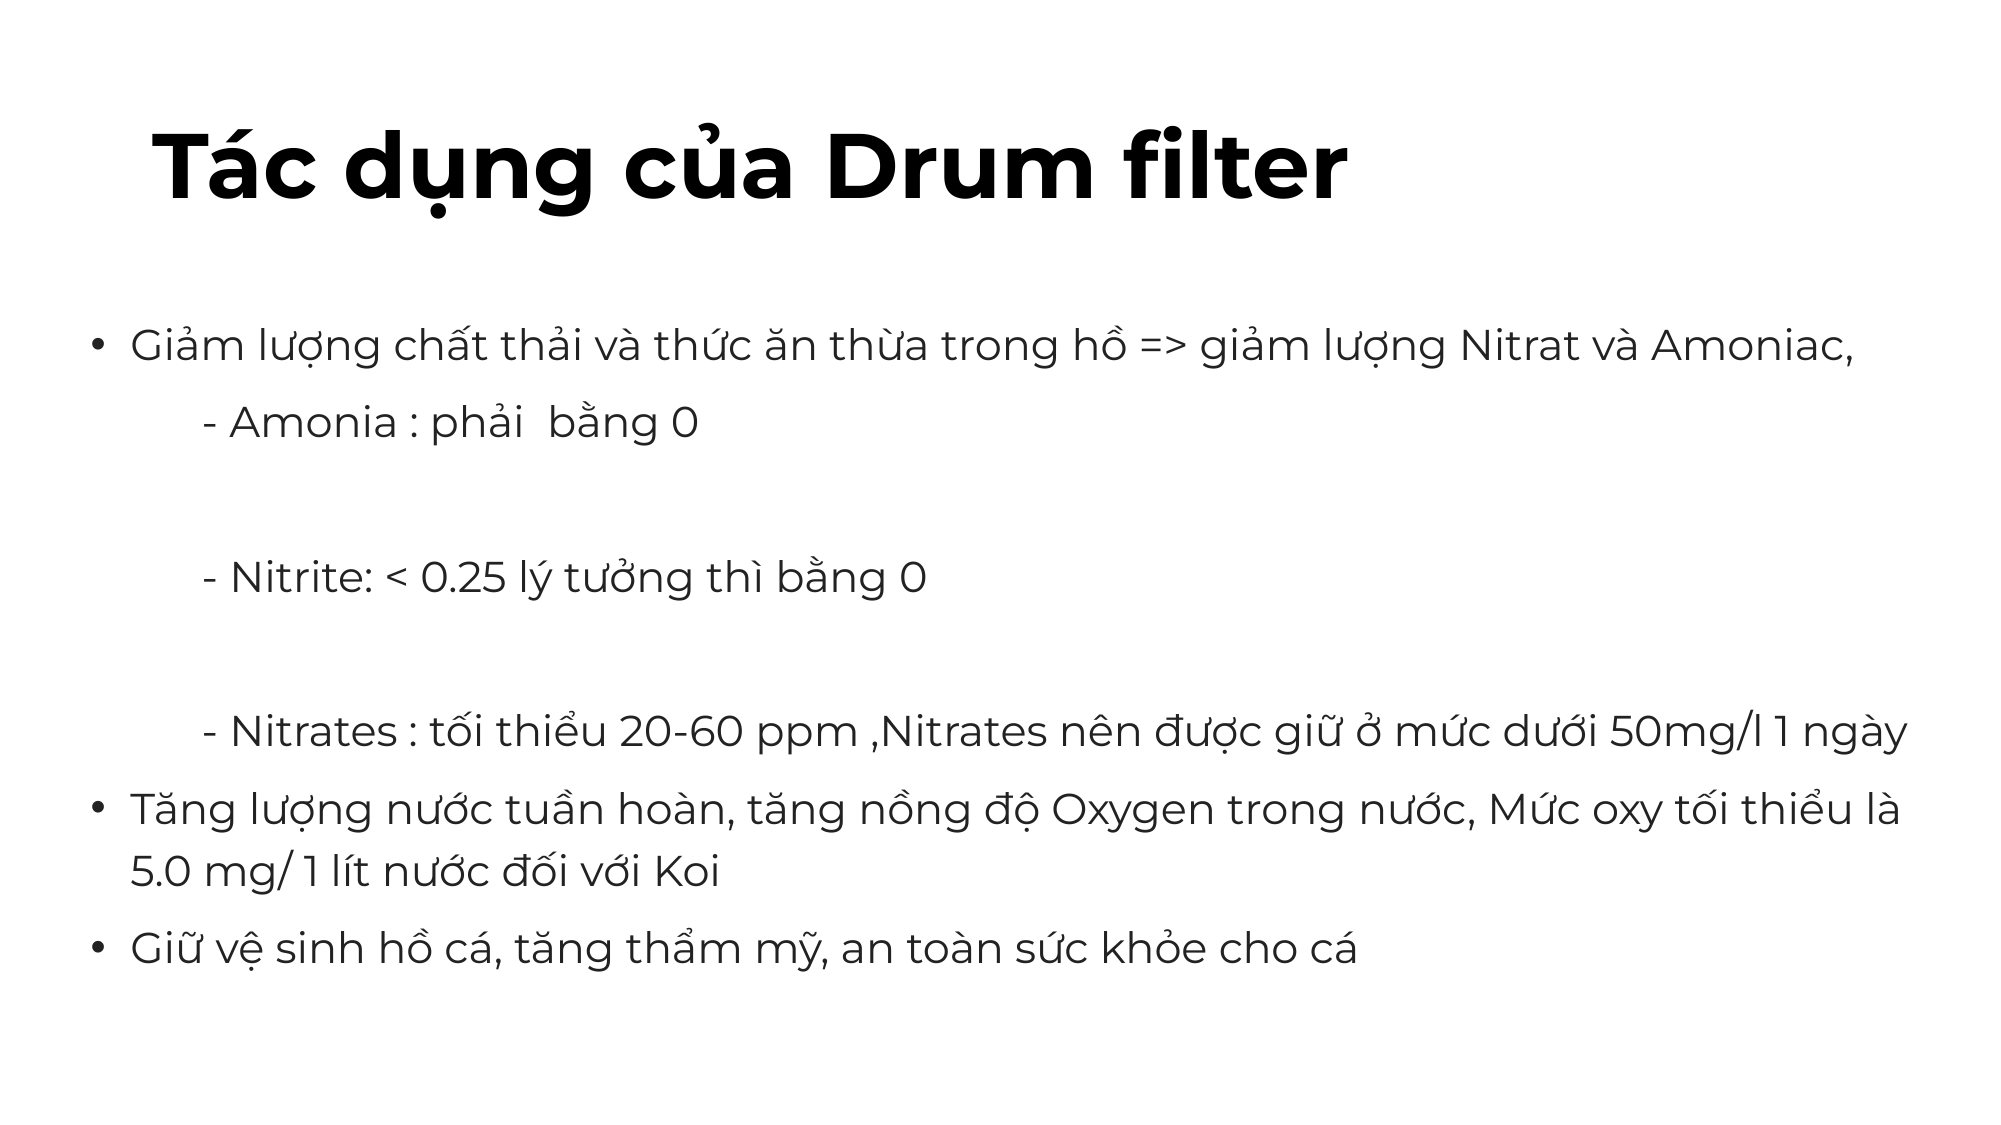

# Tác dụng của Drum filter
Giảm lượng chất thải và thức ăn thừa trong hồ => giảm lượng Nitrat và Amoniac,
	- Amonia : phải  bằng 0

	- Nitrite: < 0.25 lý tưởng thì bằng 0

	- Nitrates : tối thiểu 20-60 ppm ,Nitrates nên được giữ ở mức dưới 50mg/l 1 ngày
Tăng lượng nước tuần hoàn, tăng nồng độ Oxygen trong nước, Mức oxy tối thiểu là 5.0 mg/ 1 lít nước đối với Koi
Giữ vệ sinh hồ cá, tăng thẩm mỹ, an toàn sức khỏe cho cá